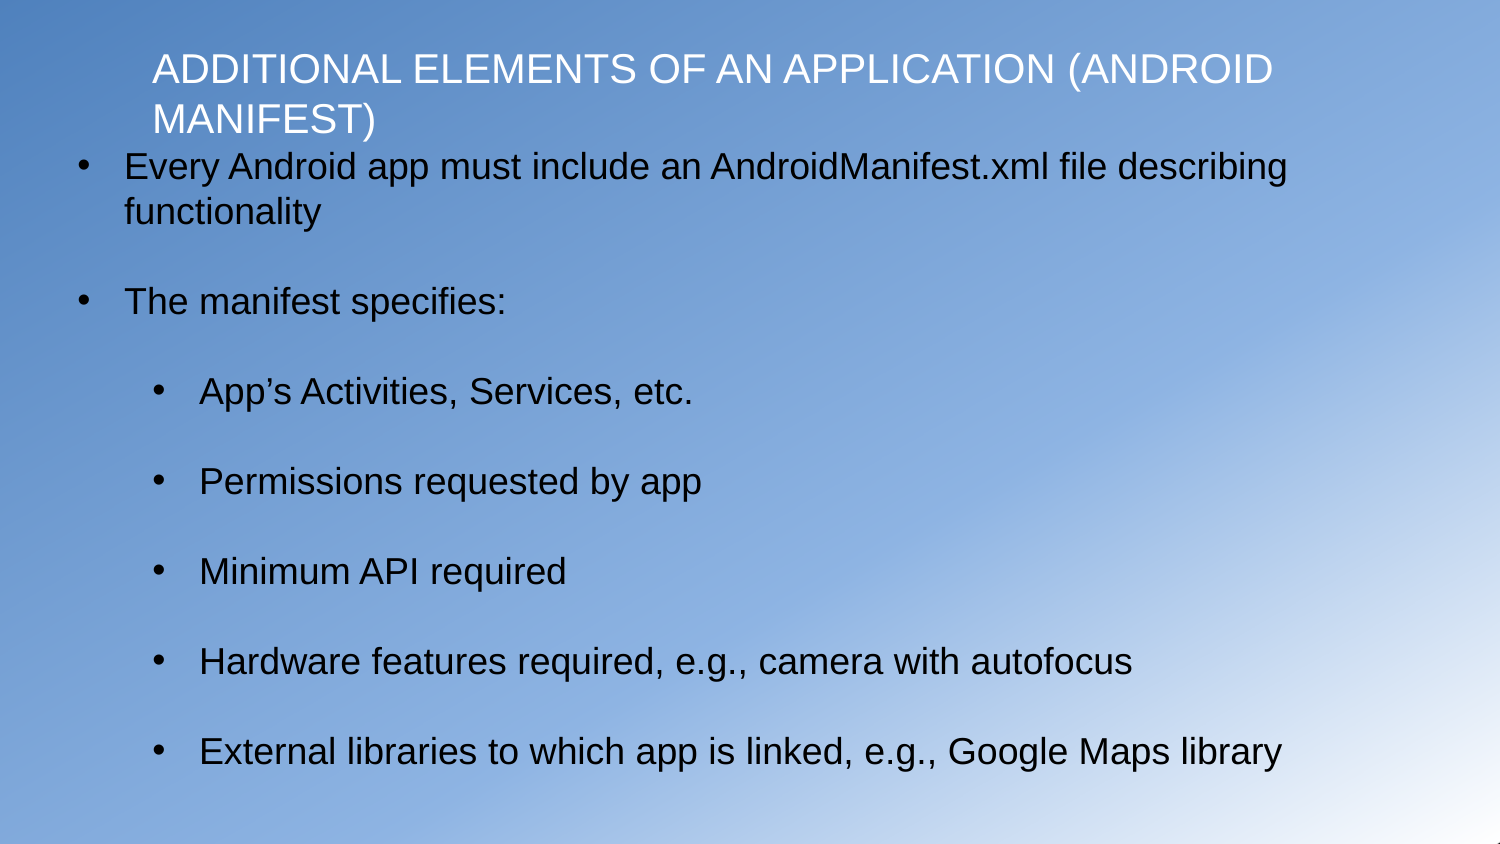

ADDITIONAL ELEMENTS OF AN APPLICATION (ANDROID MANIFEST)

Every Android app must include an AndroidManifest.xml file describing functionality

The manifest specifies:

App’s Activities, Services, etc.

Permissions requested by app

Minimum API required

Hardware features required, e.g., camera with autofocus

External libraries to which app is linked, e.g., Google Maps library